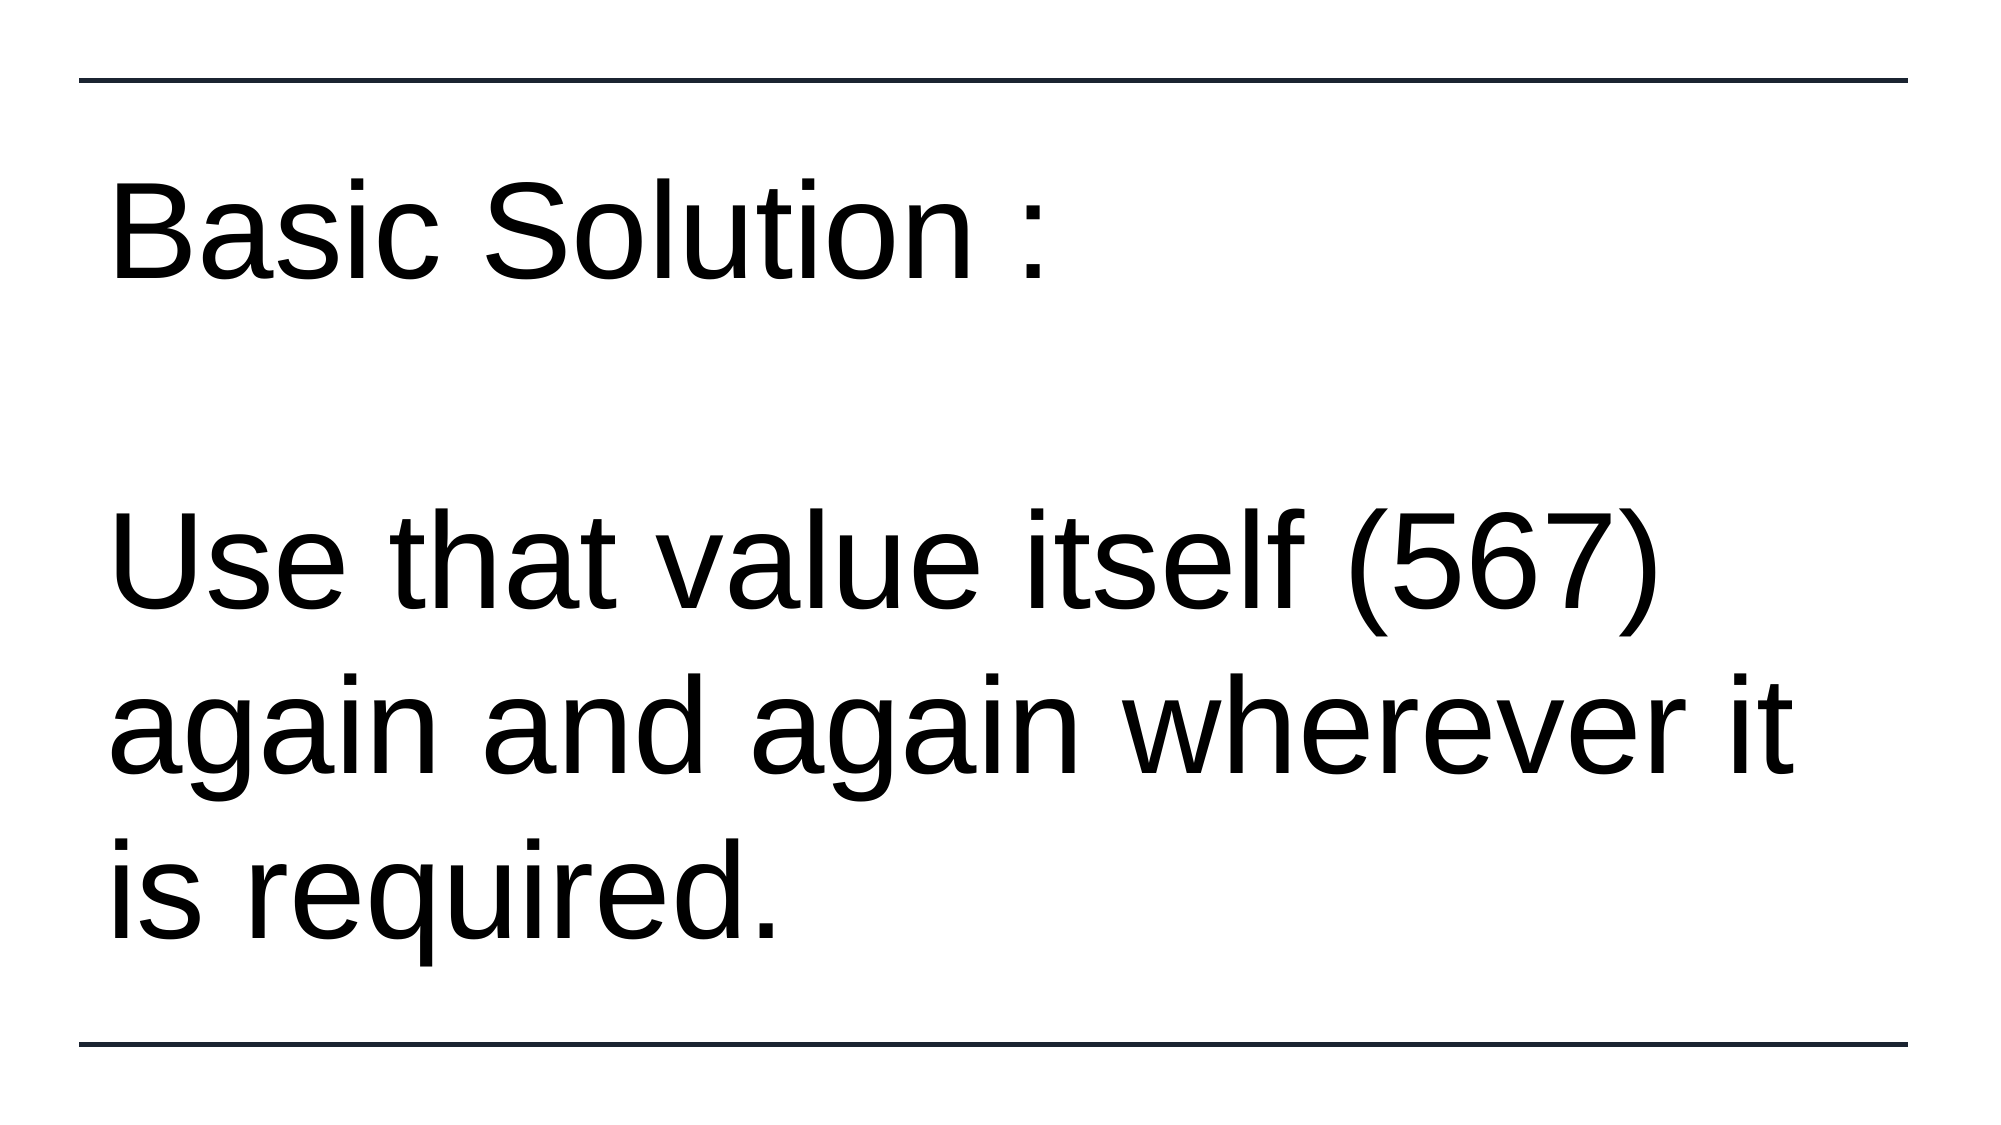

Basic Solution :

Use that value itself (567) again and again wherever it is required.